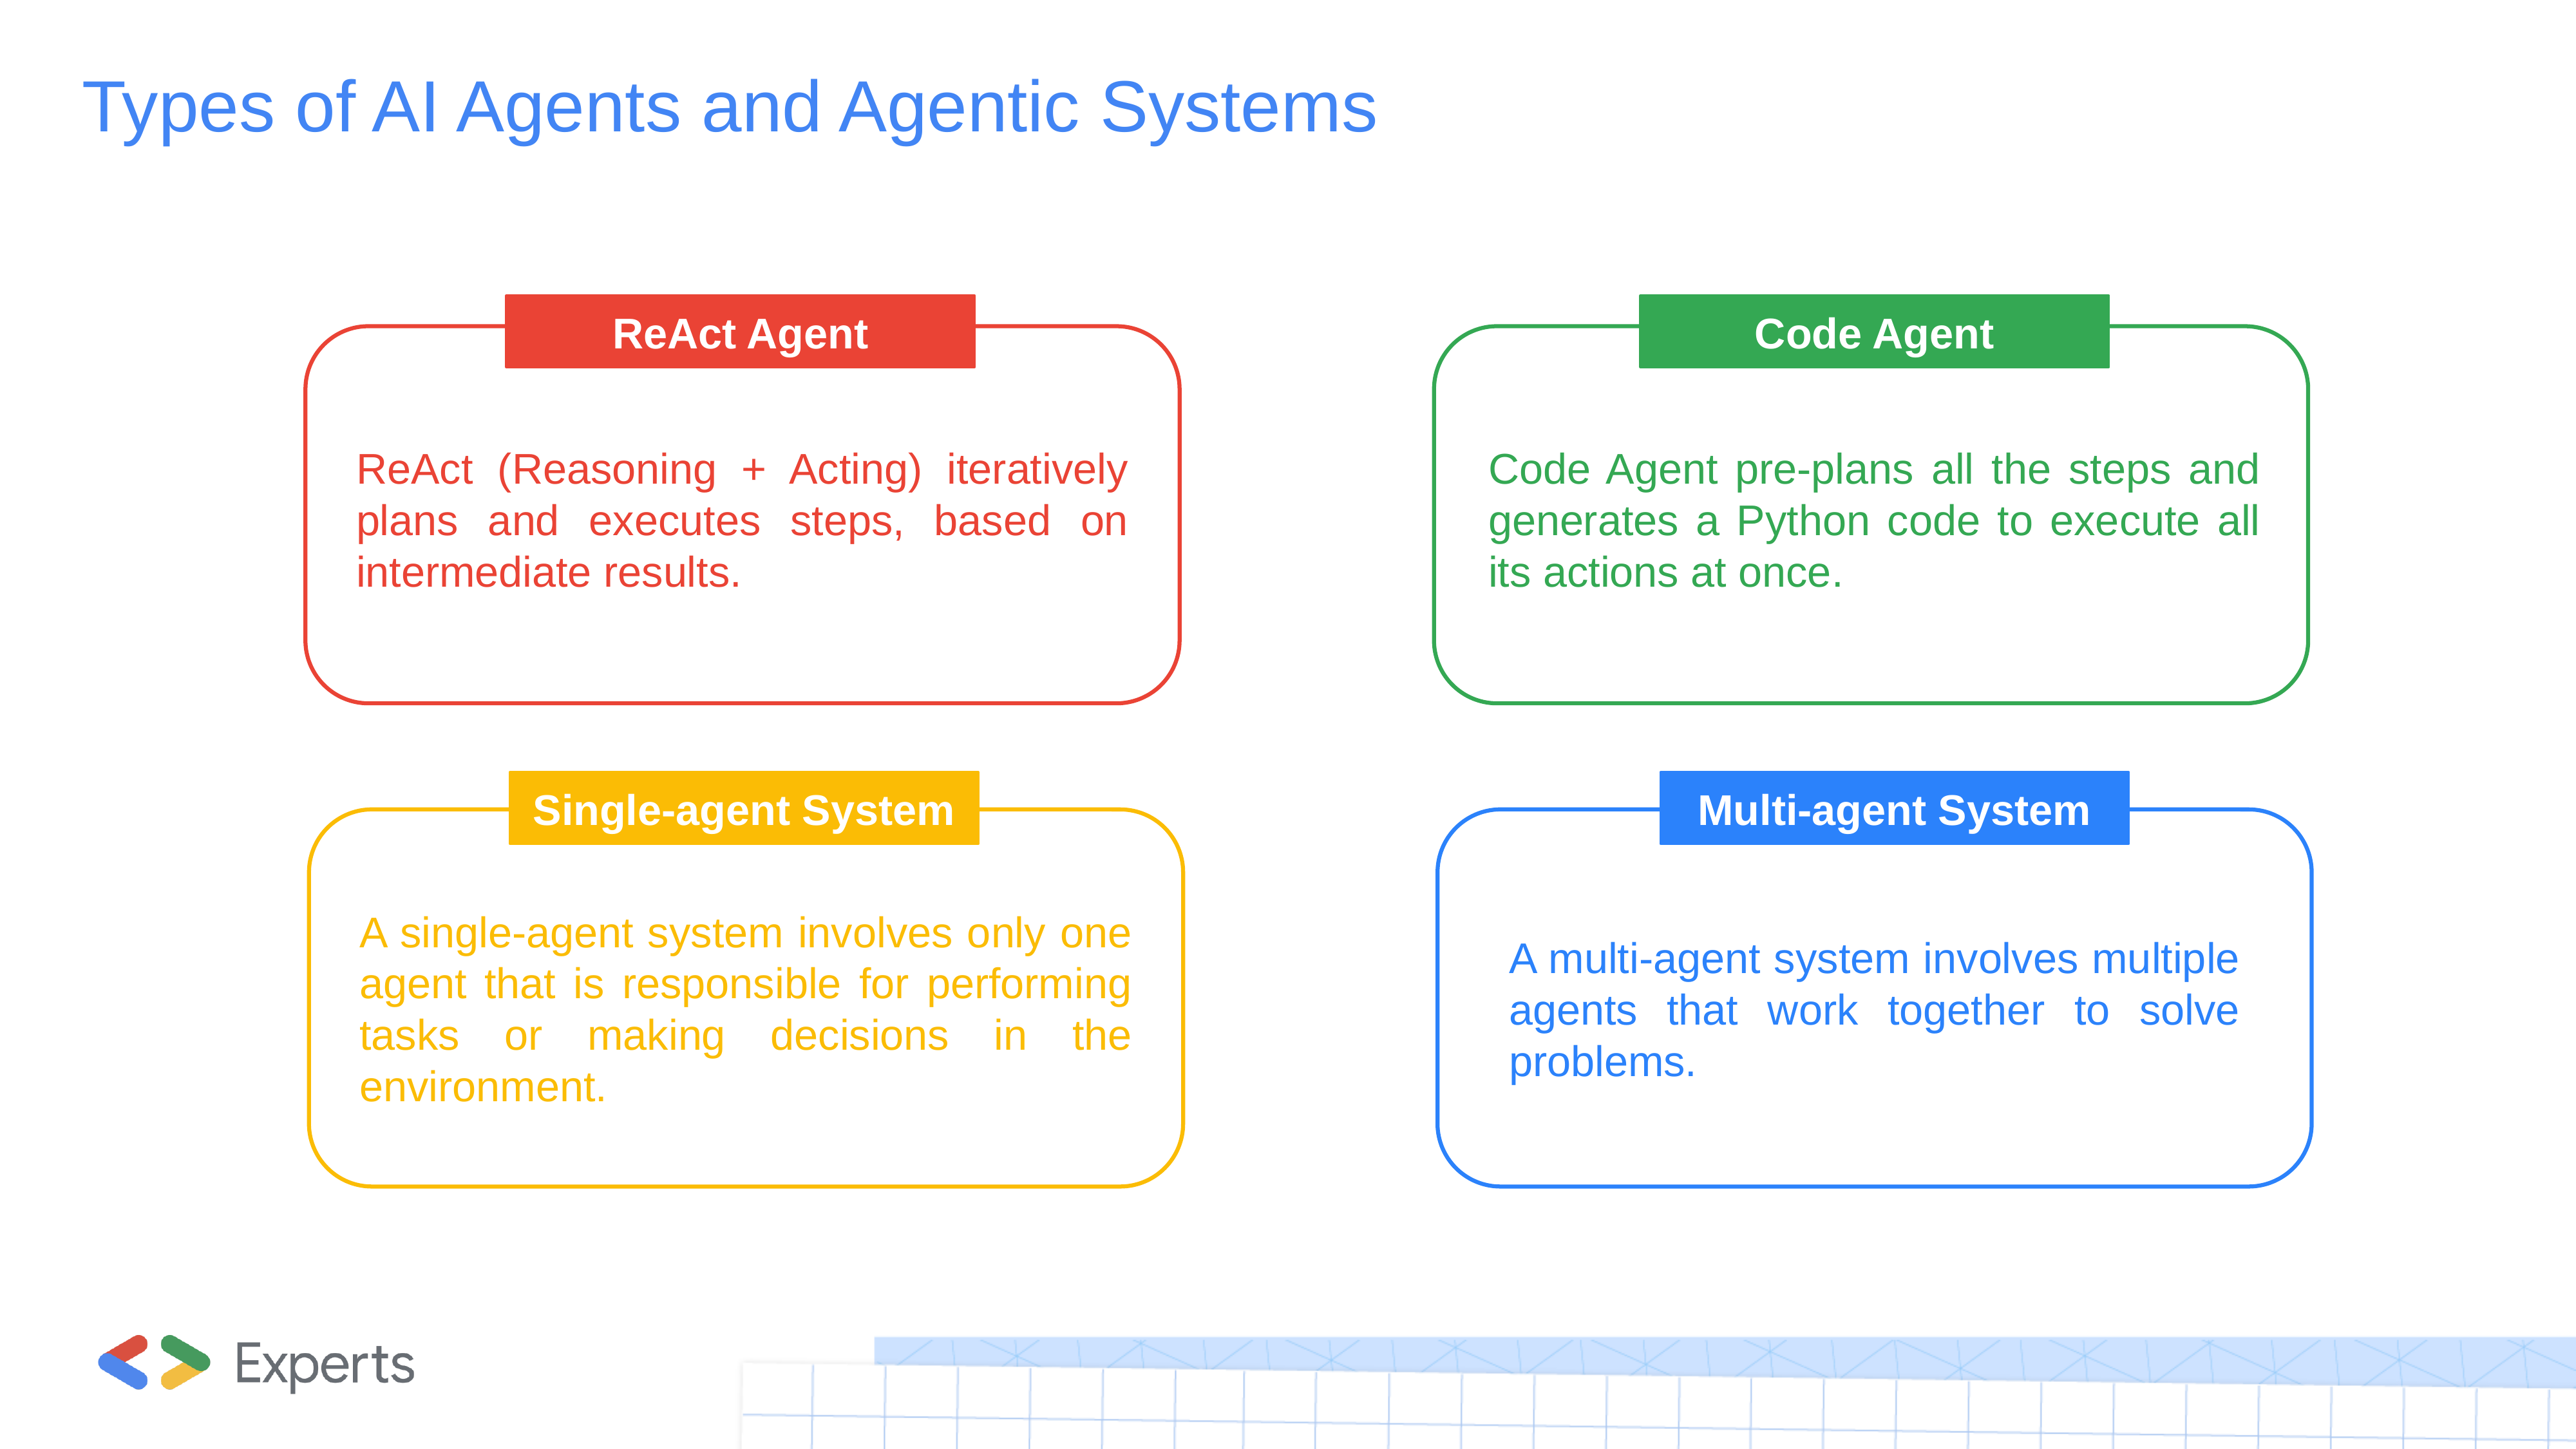

# Types of AI Agents and Agentic Systems
Code Agent
ReAct Agent

ReAct (Reasoning + Acting) iteratively plans and executes steps, based on intermediate results.

Code Agent pre-plans all the steps and generates a Python code to execute all its actions at once.
Single-agent System
Multi-agent System

A single-agent system involves only one agent that is responsible for performing tasks or making decisions in the environment.
A multi-agent system involves multiple agents that work together to solve problems.